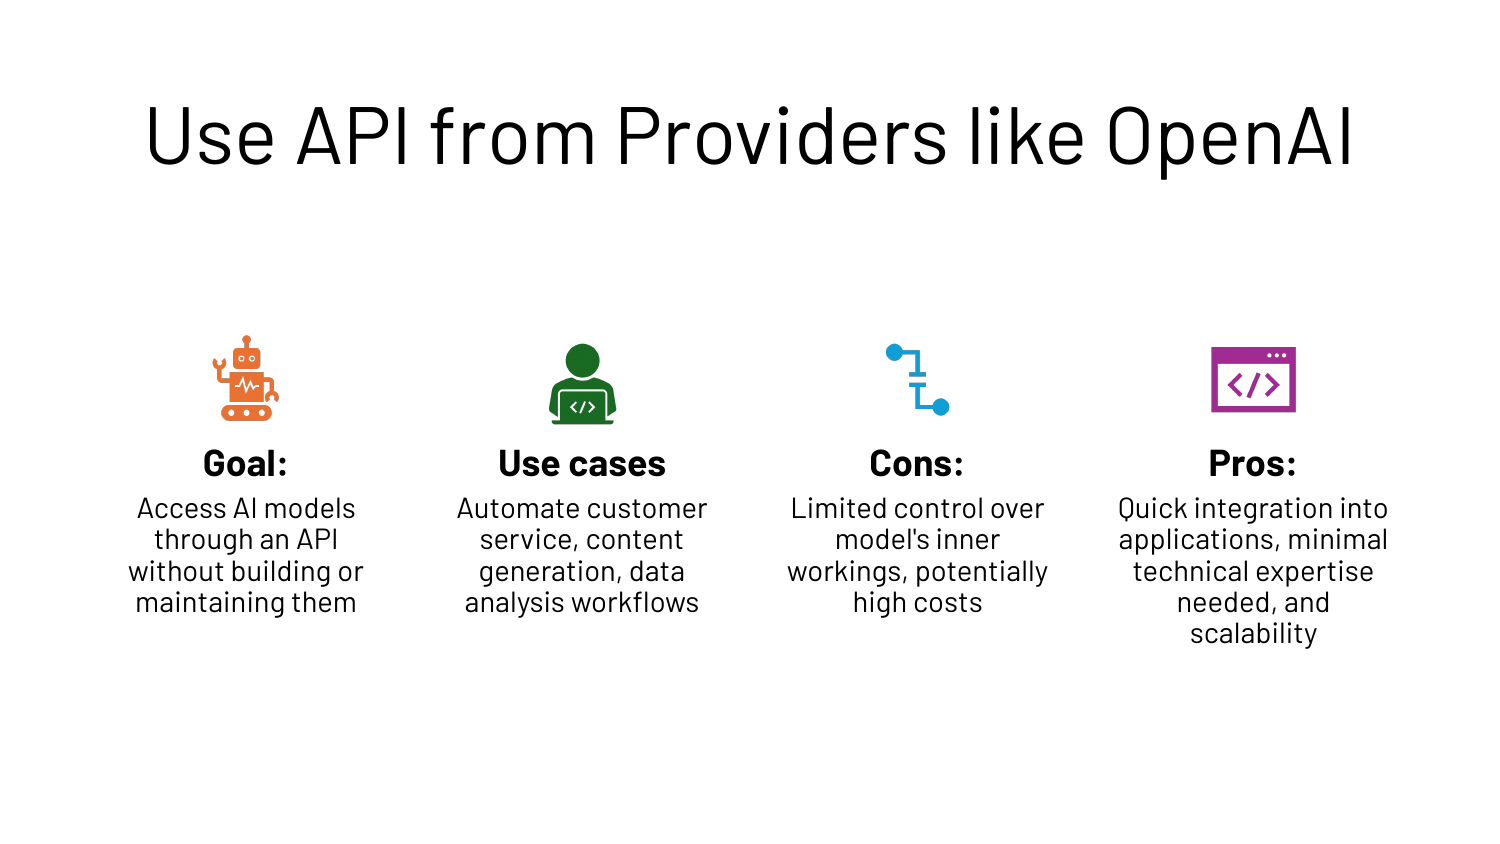

# Use API from Providers like OpenAI
Goal:
Access AI models through an API without building or maintaining them
Use cases
Automate customer service, content generation, data analysis workflows
Cons:
Limited control over model's inner workings, potentially high costs
Pros:
Quick integration into applications, minimal technical expertise needed, and scalability